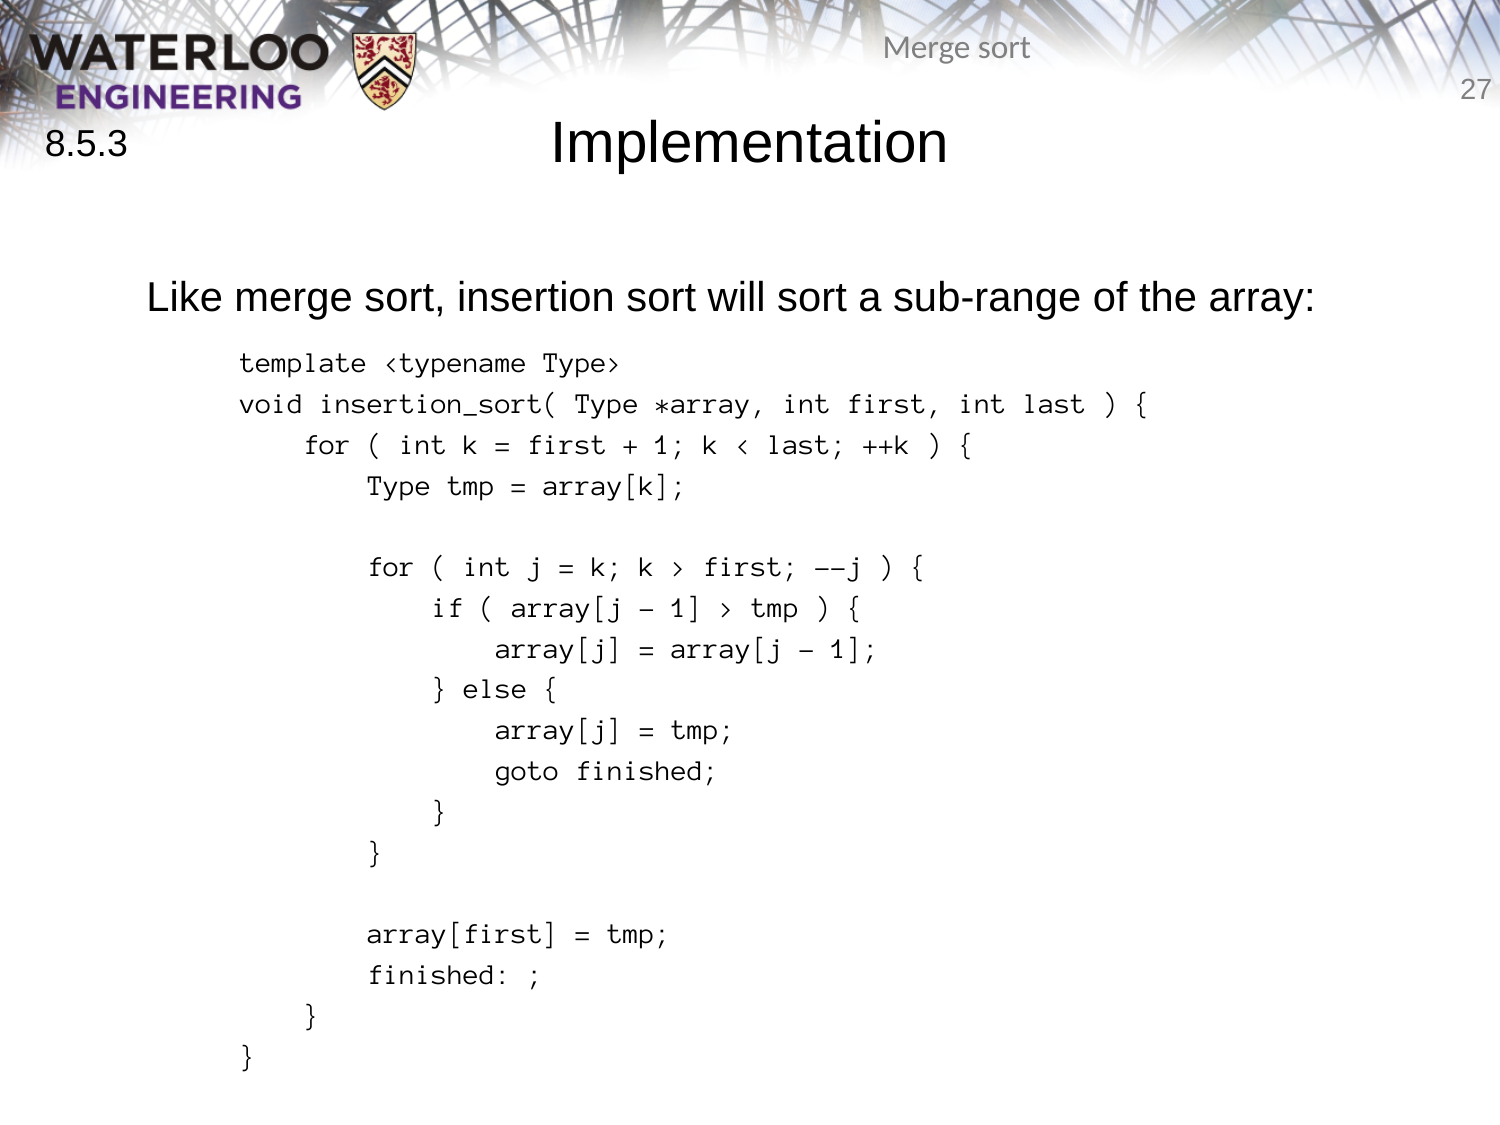

# Implementation
8.5.3
	Like merge sort, insertion sort will sort a sub-range of the array:

template <typename Type>
void insertion_sort( Type *array, int first, int last ) {
    for ( int k = first + 1; k < last; ++k ) {
        Type tmp = array[k];

        for ( int j = k; k > first; --j ) {
            if ( array[j - 1] > tmp ) {
                array[j] = array[j - 1];
            } else {
                array[j] = tmp;
                goto finished;
            }
        }

        array[first] = tmp;
        finished: ;
    }
}